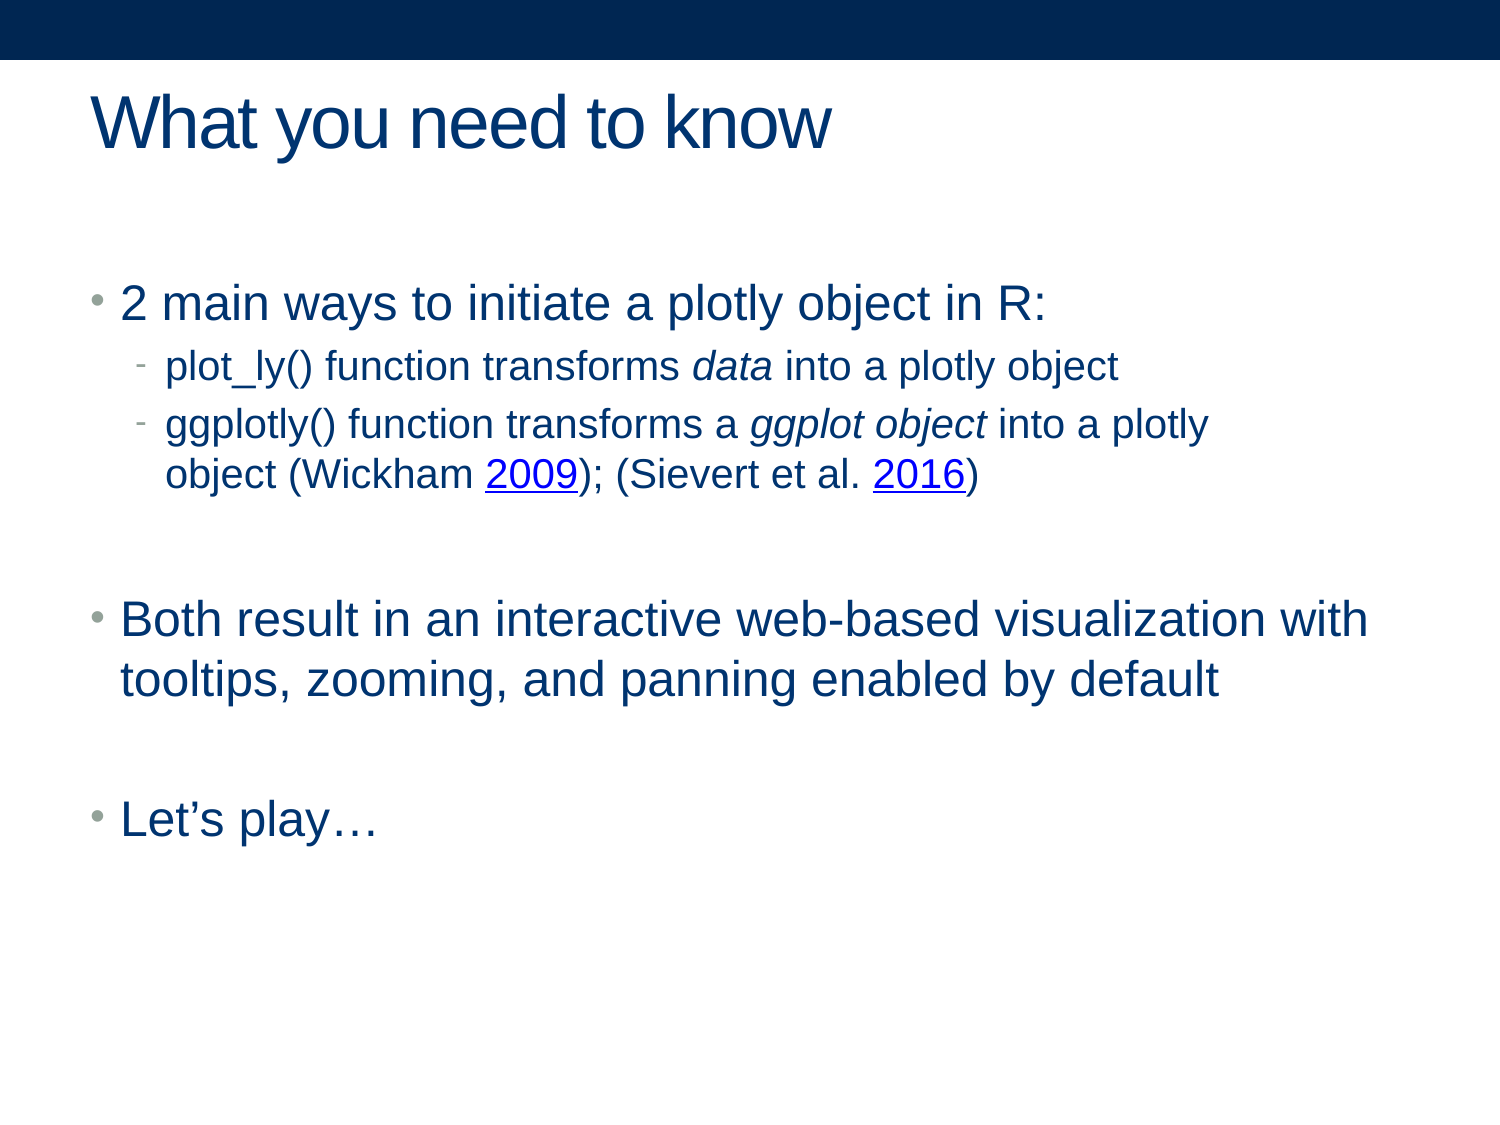

# What you need to know
2 main ways to initiate a plotly object in R:
plot_ly() function transforms data into a plotly object
ggplotly() function transforms a ggplot object into a plotly object (Wickham 2009); (Sievert et al. 2016)

Both result in an interactive web-based visualization with tooltips, zooming, and panning enabled by default

Let’s play…